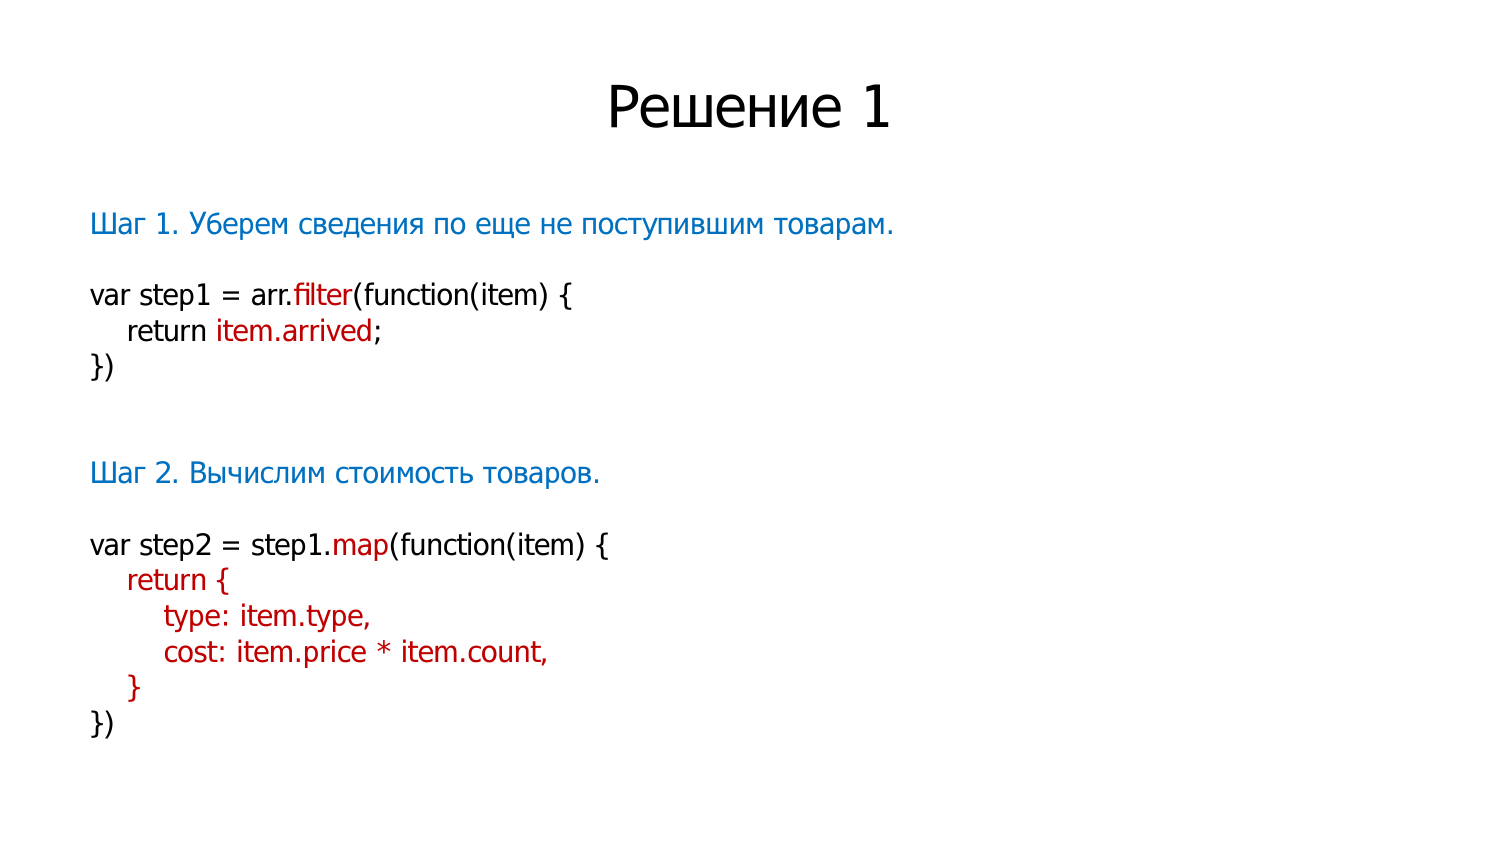

# Решение 1
Шаг 1. Уберем сведения по еще не поступившим товарам.

var step1 = arr.filter(function(item) {
    return item.arrived;
})

Шаг 2. Вычислим стоимость товаров.

var step2 = step1.map(function(item) {
    return {
        type: item.type,
        cost: item.price * item.count,
    }
})